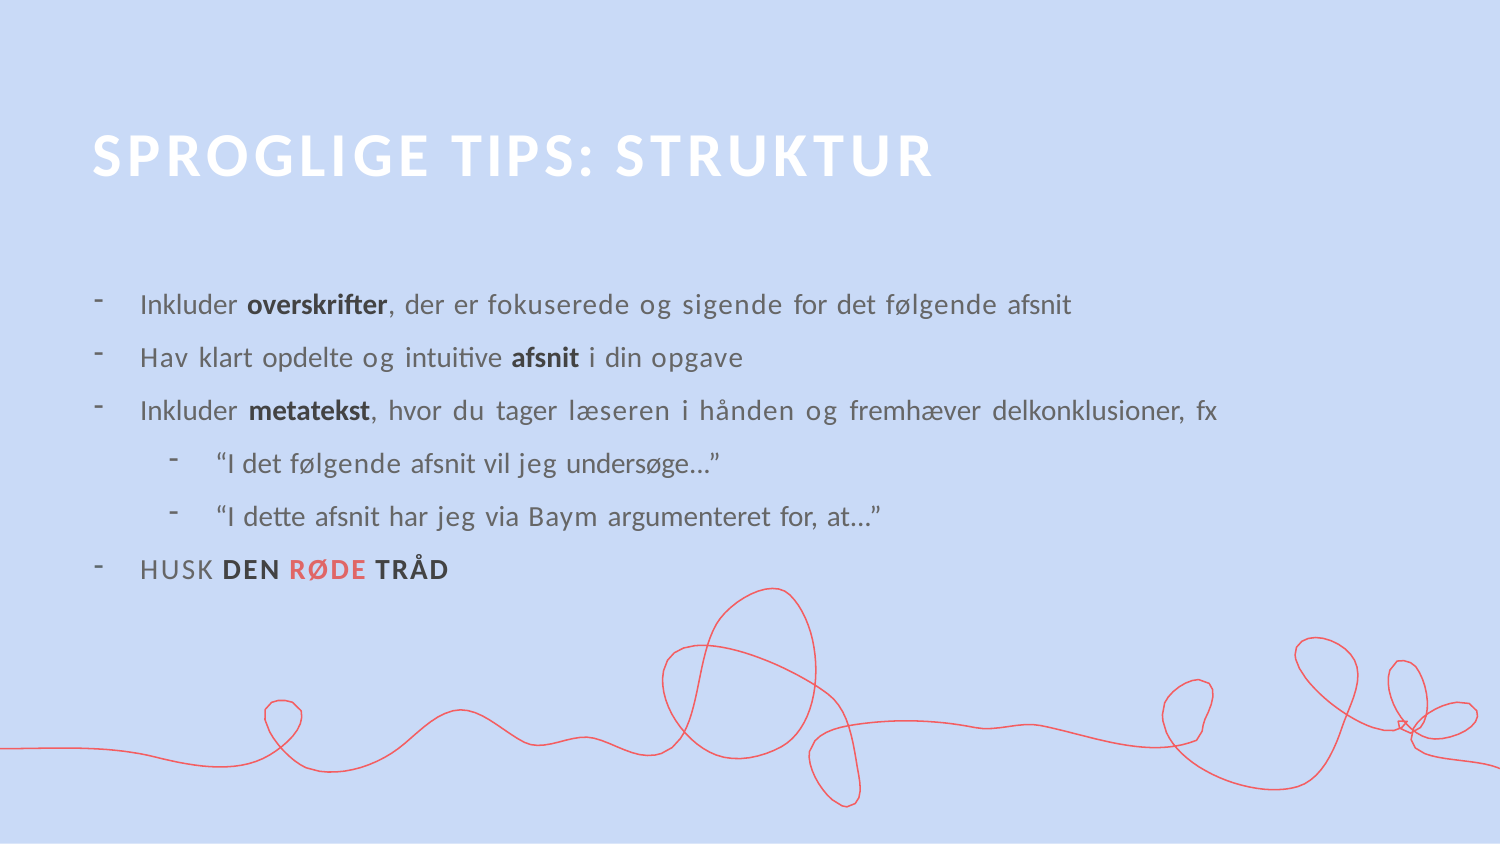

# SPROGLIGE TIPS: STRUKTUR
Inkluder overskrifter, der er fokuserede og sigende for det følgende afsnit
Hav klart opdelte og intuitive afsnit i din opgave
Inkluder metatekst, hvor du tager læseren i hånden og fremhæver delkonklusioner, fx
“I det følgende afsnit vil jeg undersøge...”
“I dette afsnit har jeg via Baym argumenteret for, at...”
HUSK DEN RØDE TRÅD